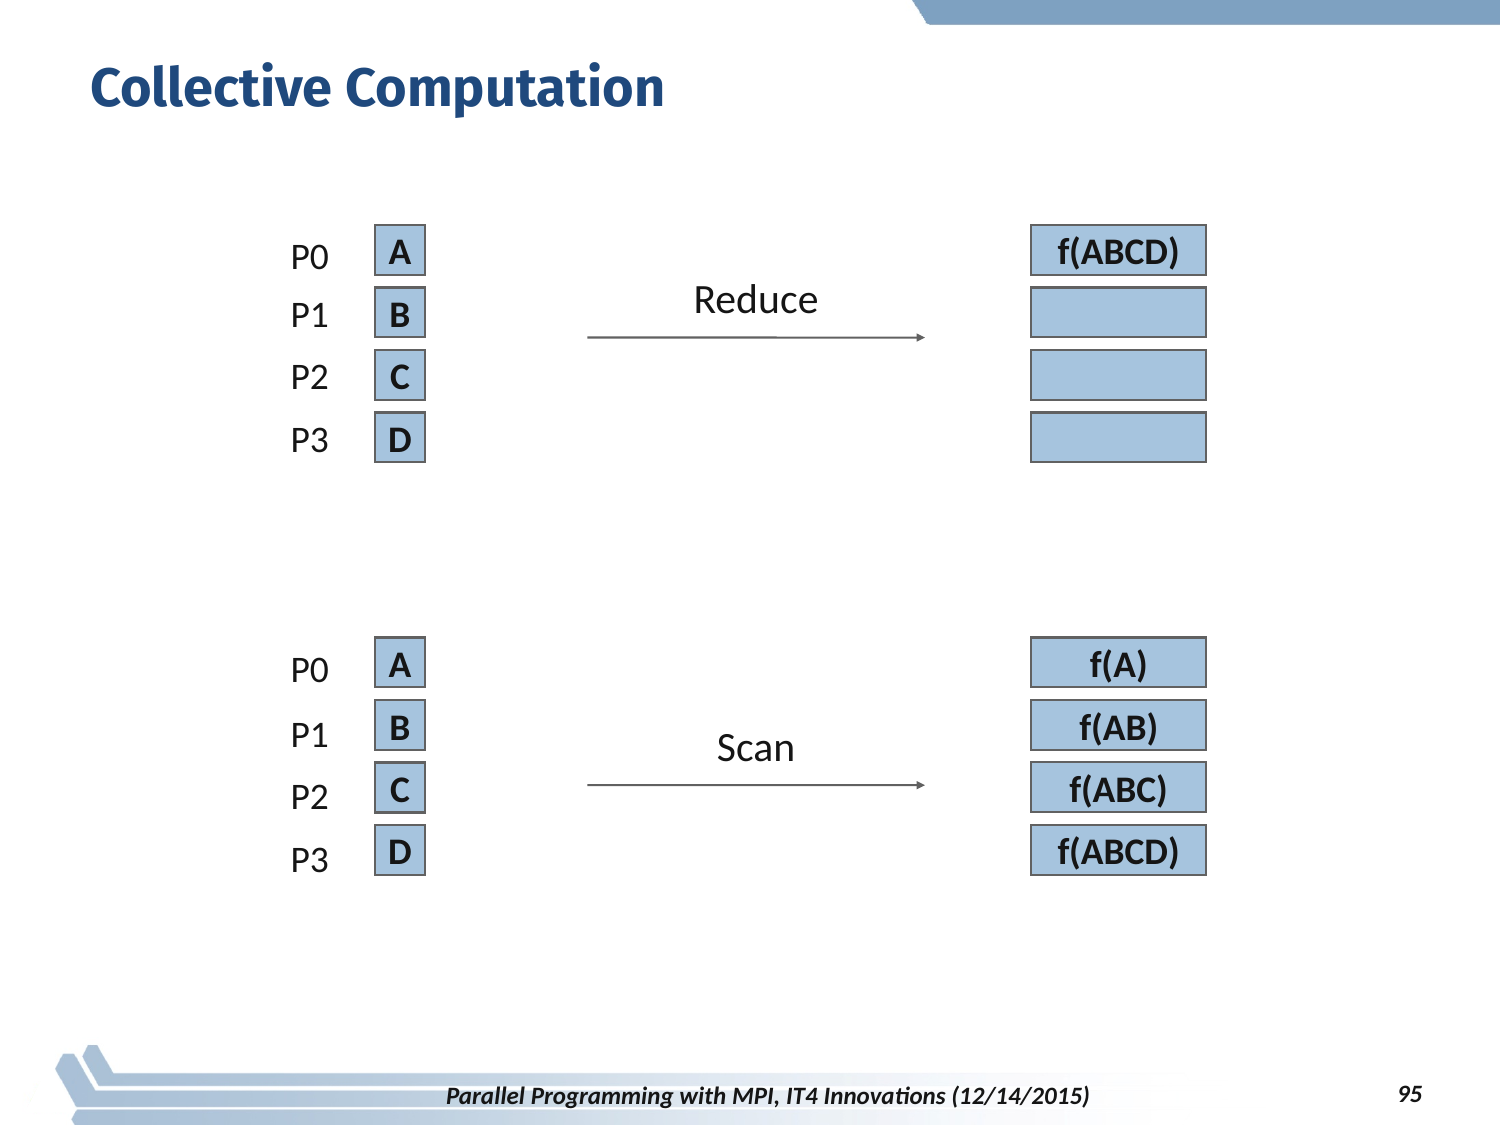

# Collective Computation
P0
P1
P2
P3
A
f(ABCD)

Reduce

B
C
D
P0
P1
P2
P3
A
B
C
D
f(A)

f(AB)
Scan
f(ABC)

f(ABCD)
95
Parallel Programming with MPI, IT4 Innovations (12/14/2015)